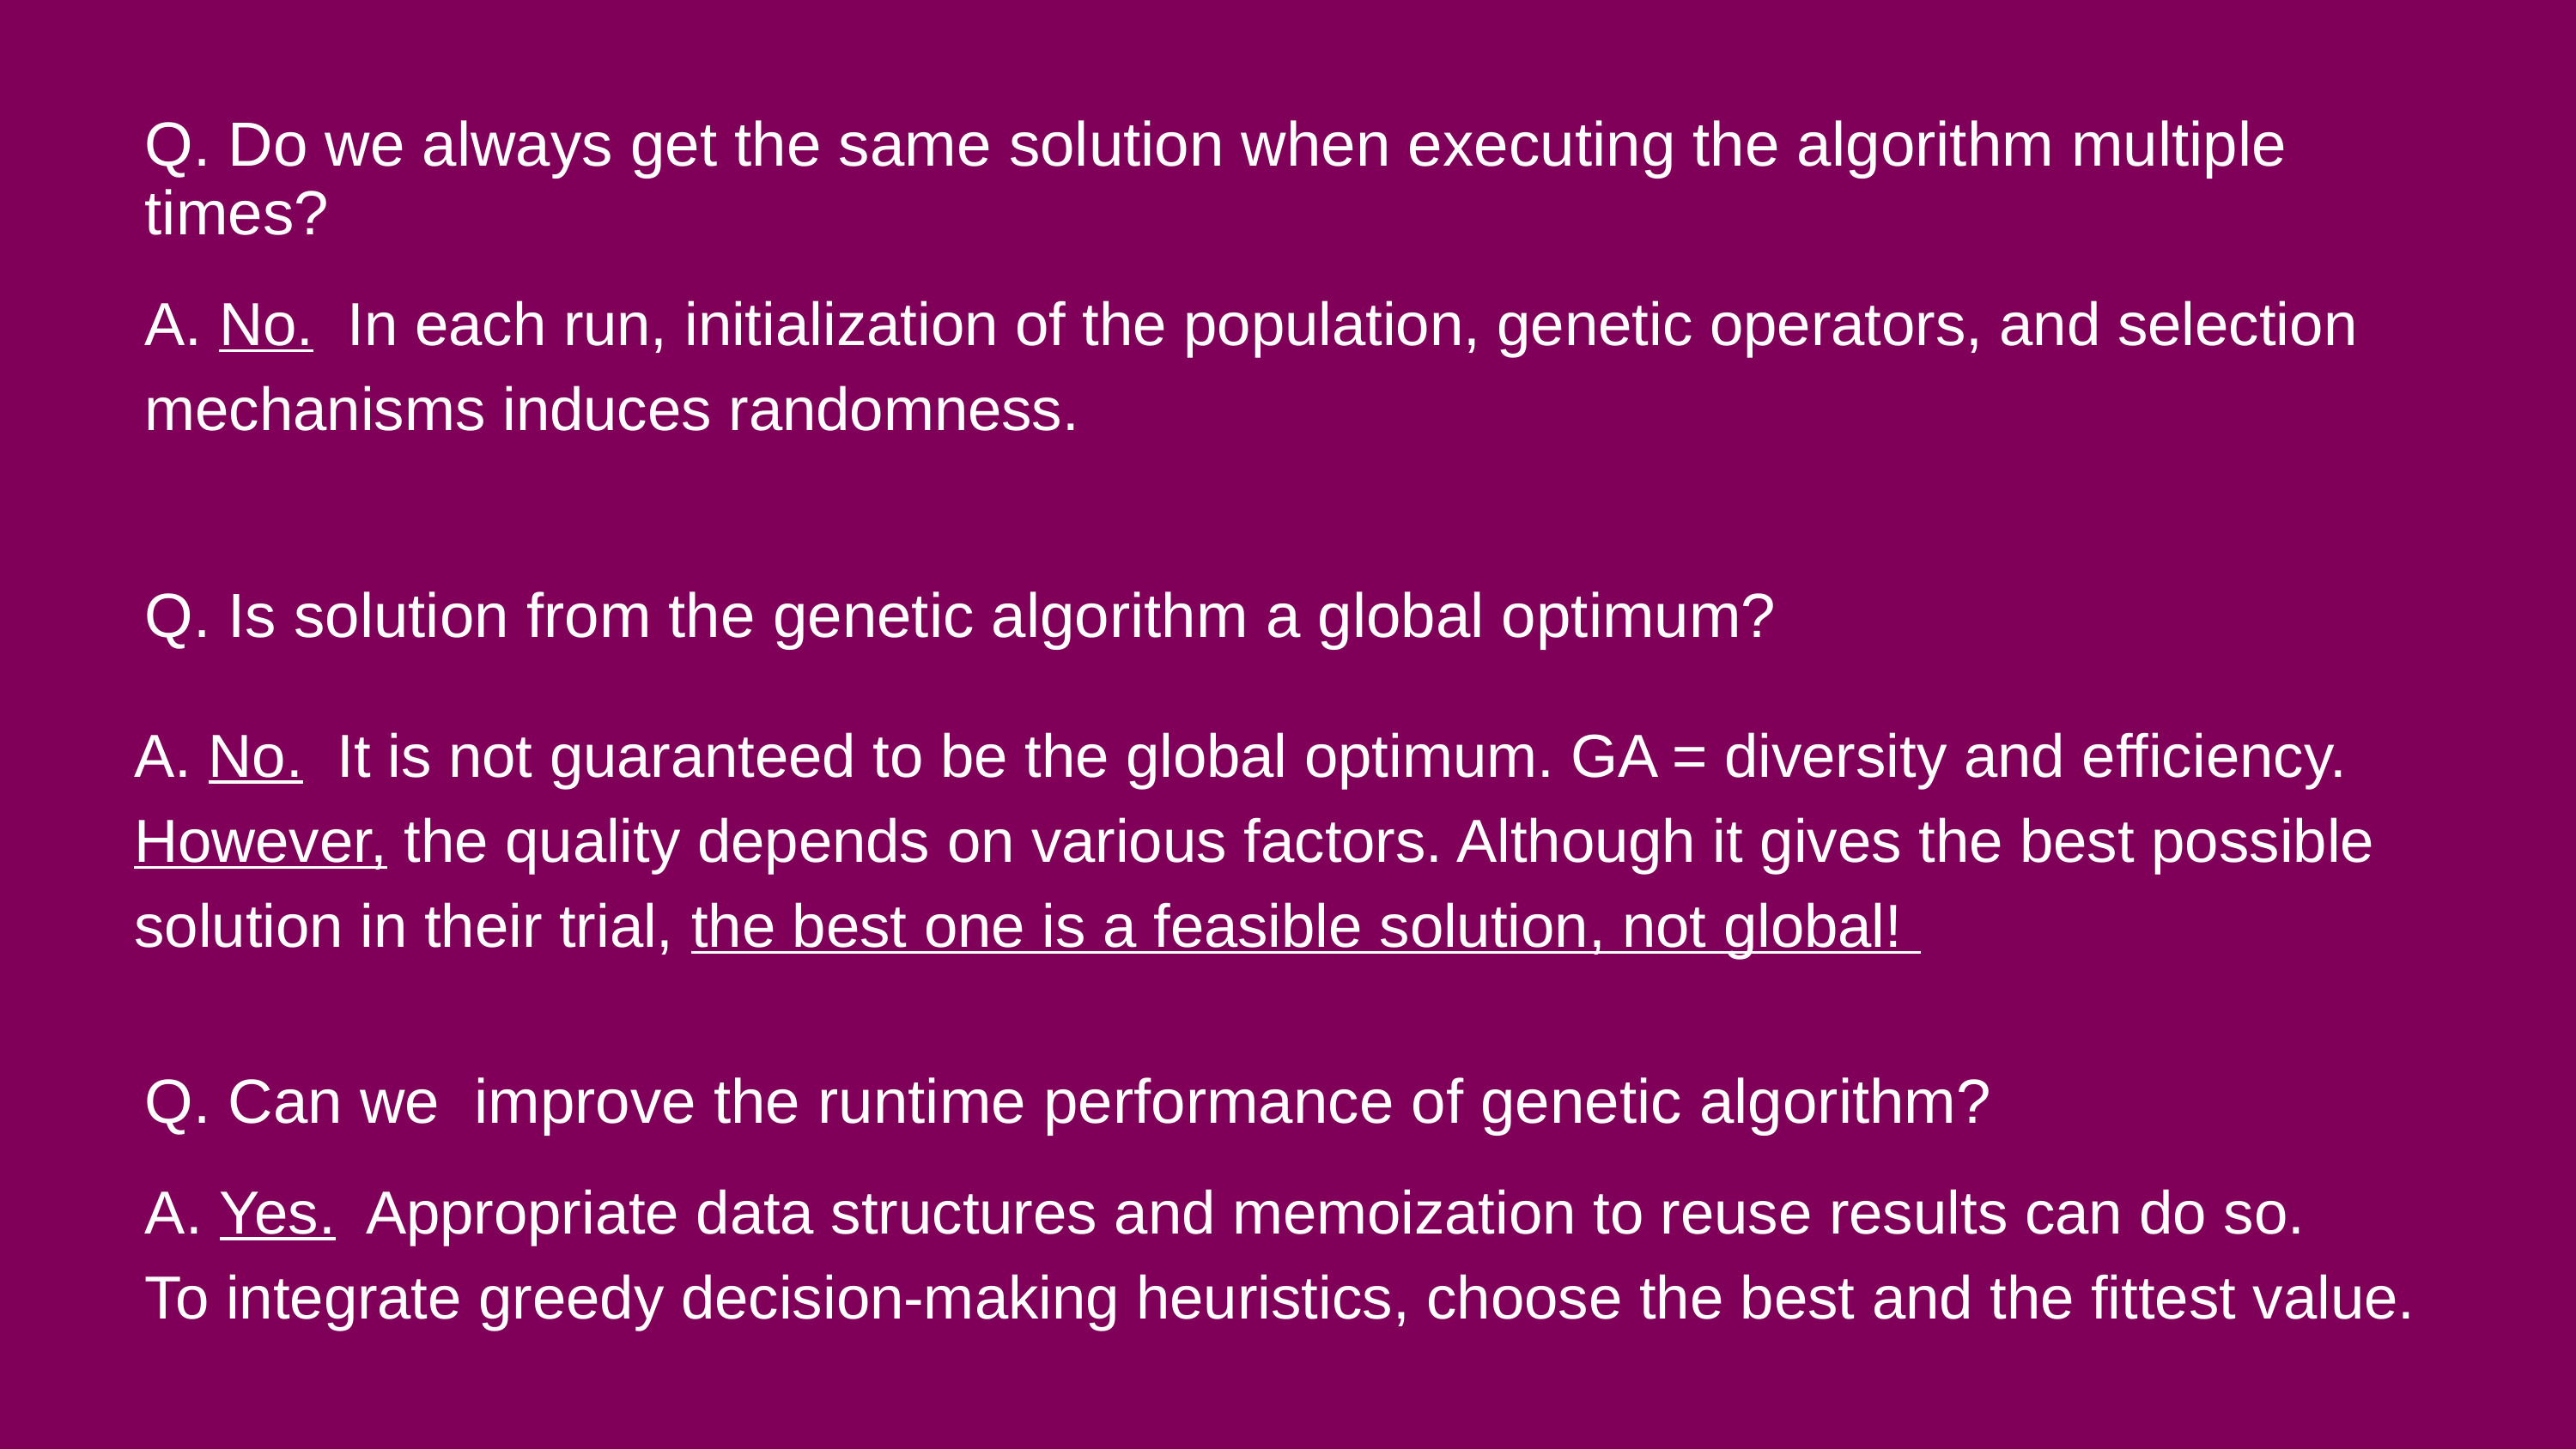

Q. Do we always get the same solution when executing the algorithm multiple times?
A. No.  In each run, initialization of the population, genetic operators, and selection mechanisms induces randomness.
Q. Is solution from the genetic algorithm a global optimum?
A. No.  It is not guaranteed to be the global optimum. GA = diversity and efficiency. However, the quality depends on various factors. Although it gives the best possible solution in their trial, the best one is a feasible solution, not global!
Q. Can we  improve the runtime performance of genetic algorithm?
A. Yes.  Appropriate data structures and memoization to reuse results can do so.
To integrate greedy decision-making heuristics, choose the best and the fittest value.